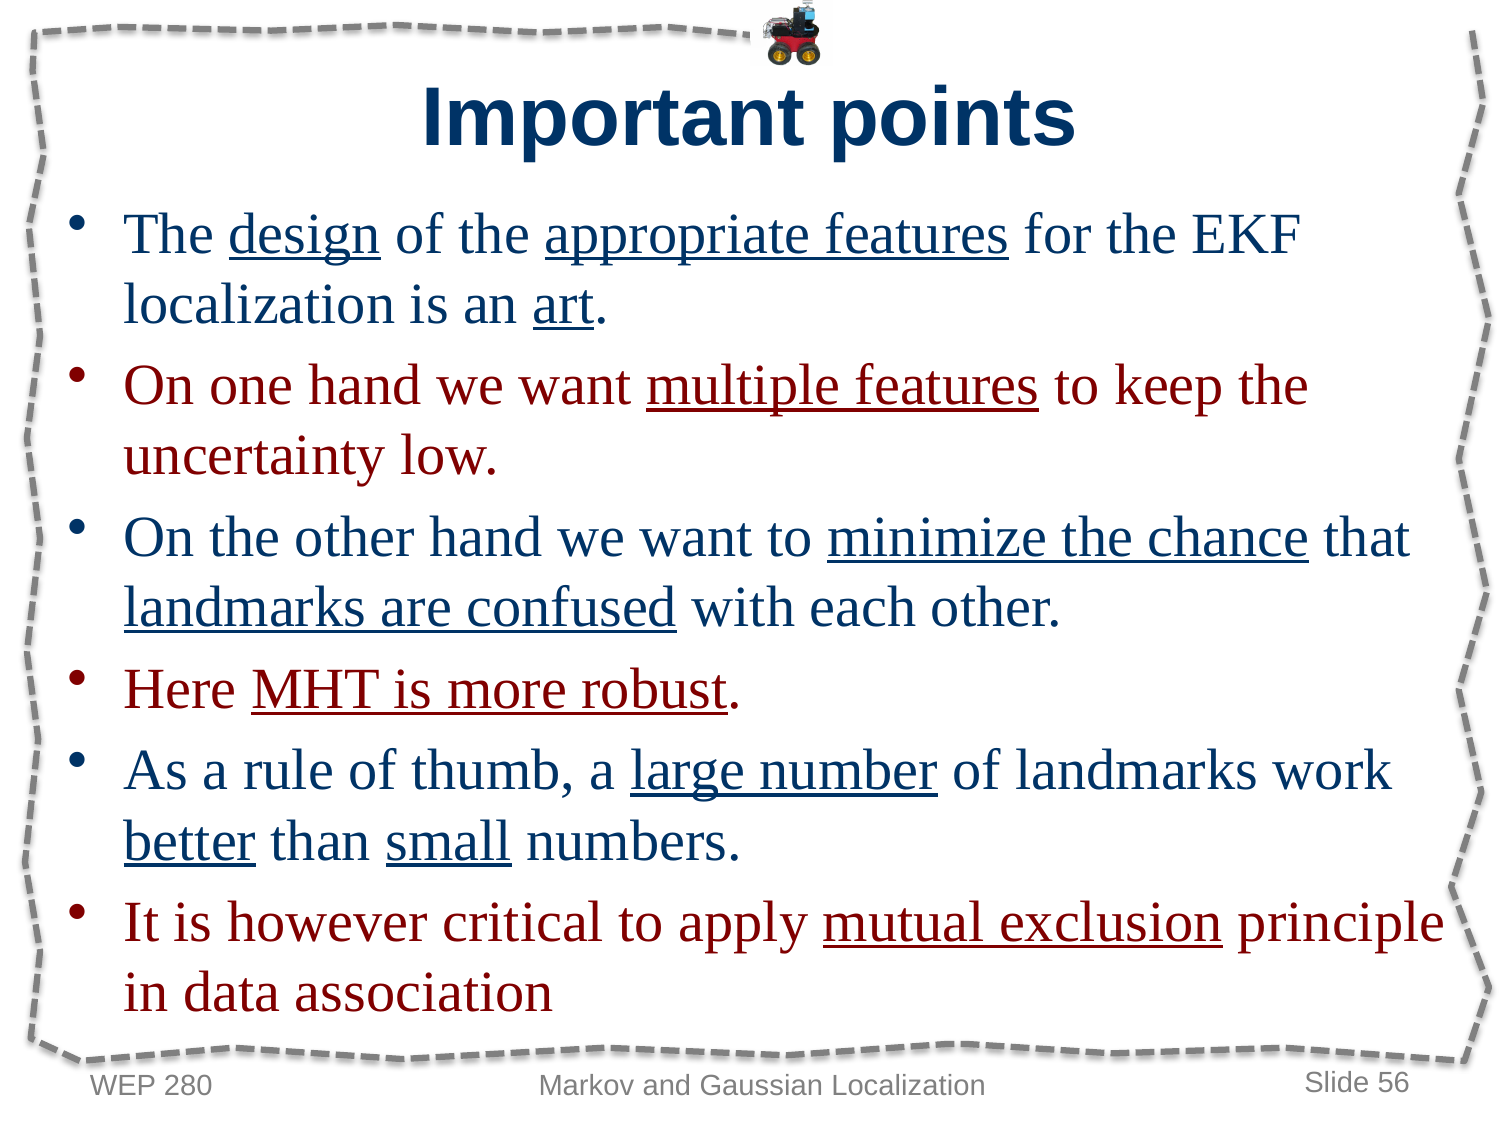

# Important points
The design of the appropriate features for the EKF localization is an art.
On one hand we want multiple features to keep the uncertainty low.
On the other hand we want to minimize the chance that landmarks are confused with each other.
Here MHT is more robust.
As a rule of thumb, a large number of landmarks work better than small numbers.
It is however critical to apply mutual exclusion principle in data association
WEP 280
Markov and Gaussian Localization
Slide 56